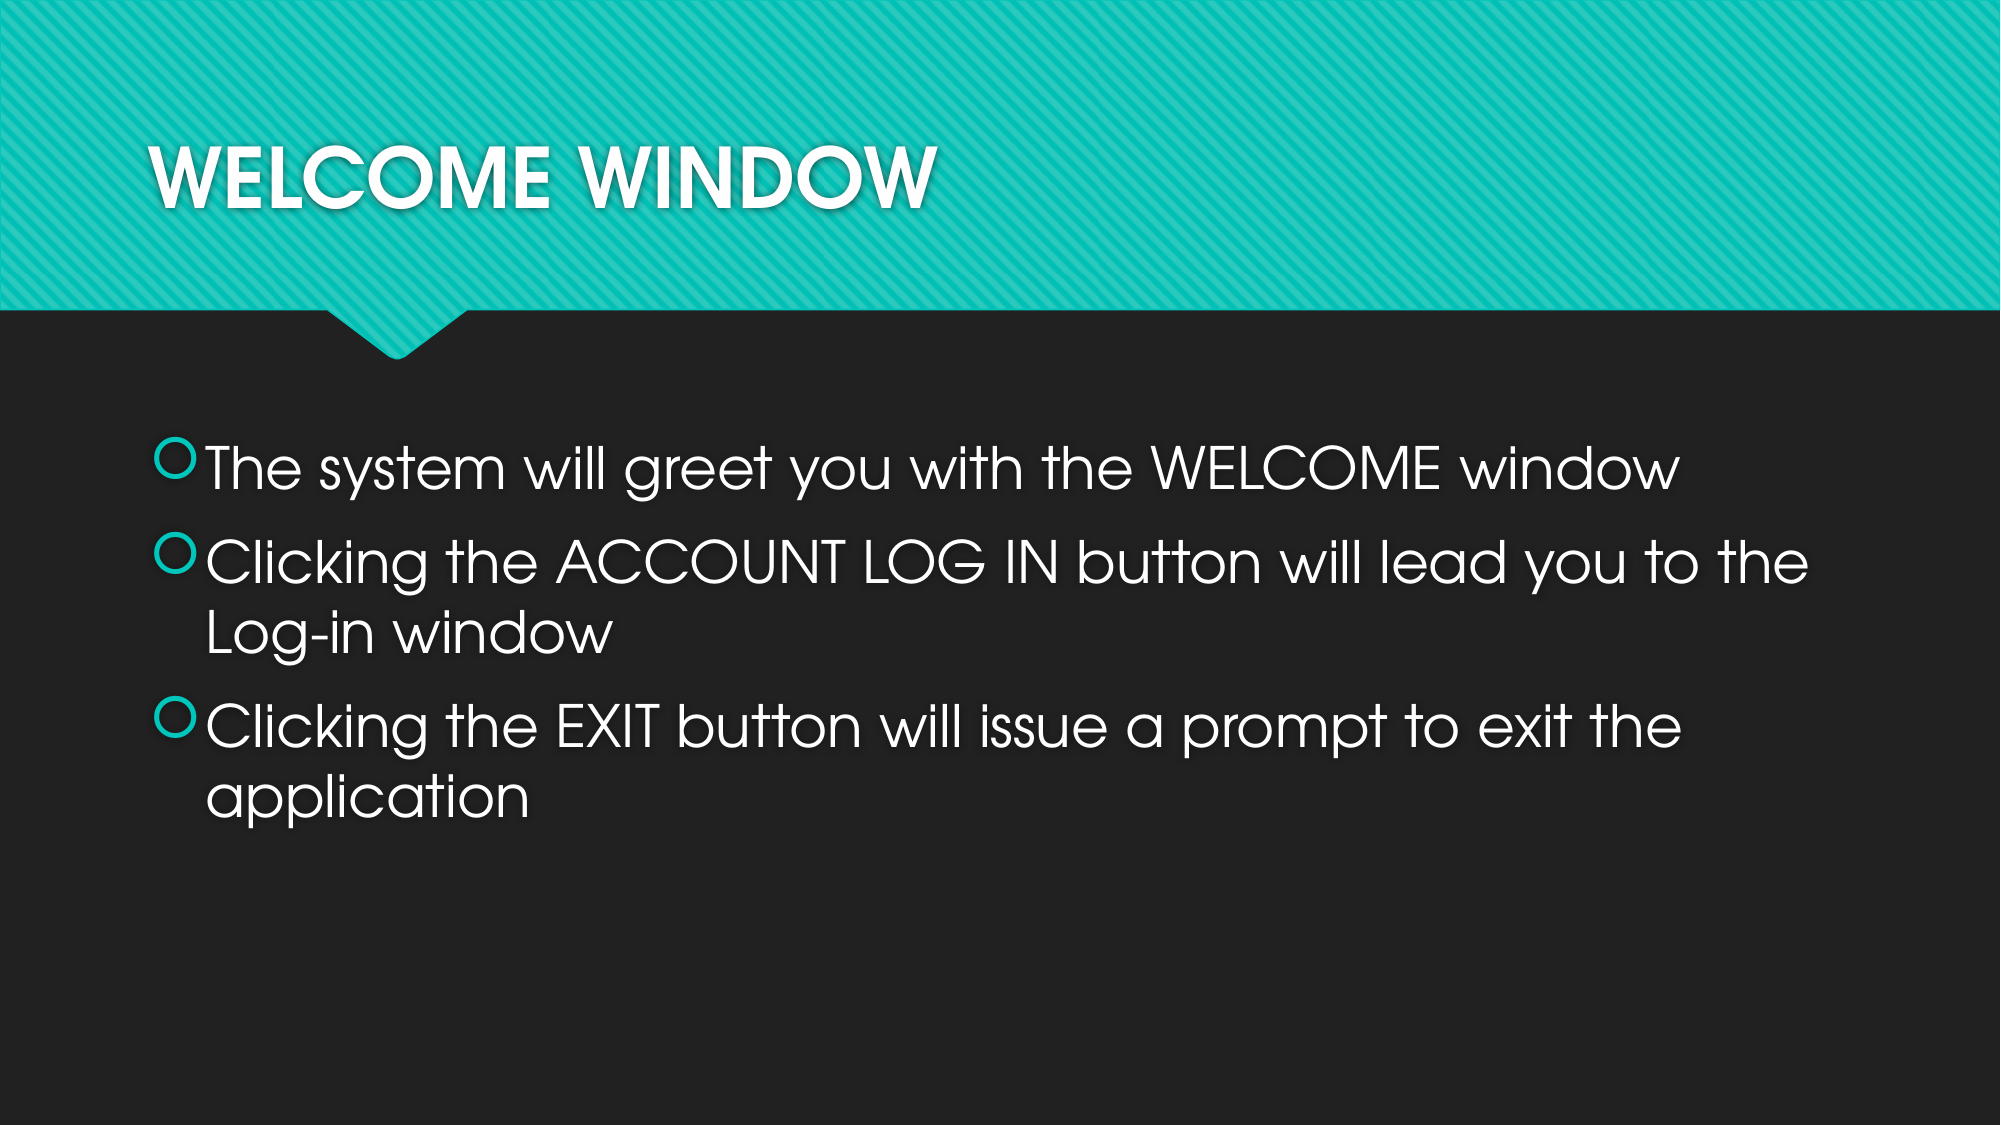

# WELCOME WINDOW
The system will greet you with the WELCOME window
Clicking the ACCOUNT LOG IN button will lead you to the Log-in window
Clicking the EXIT button will issue a prompt to exit the application